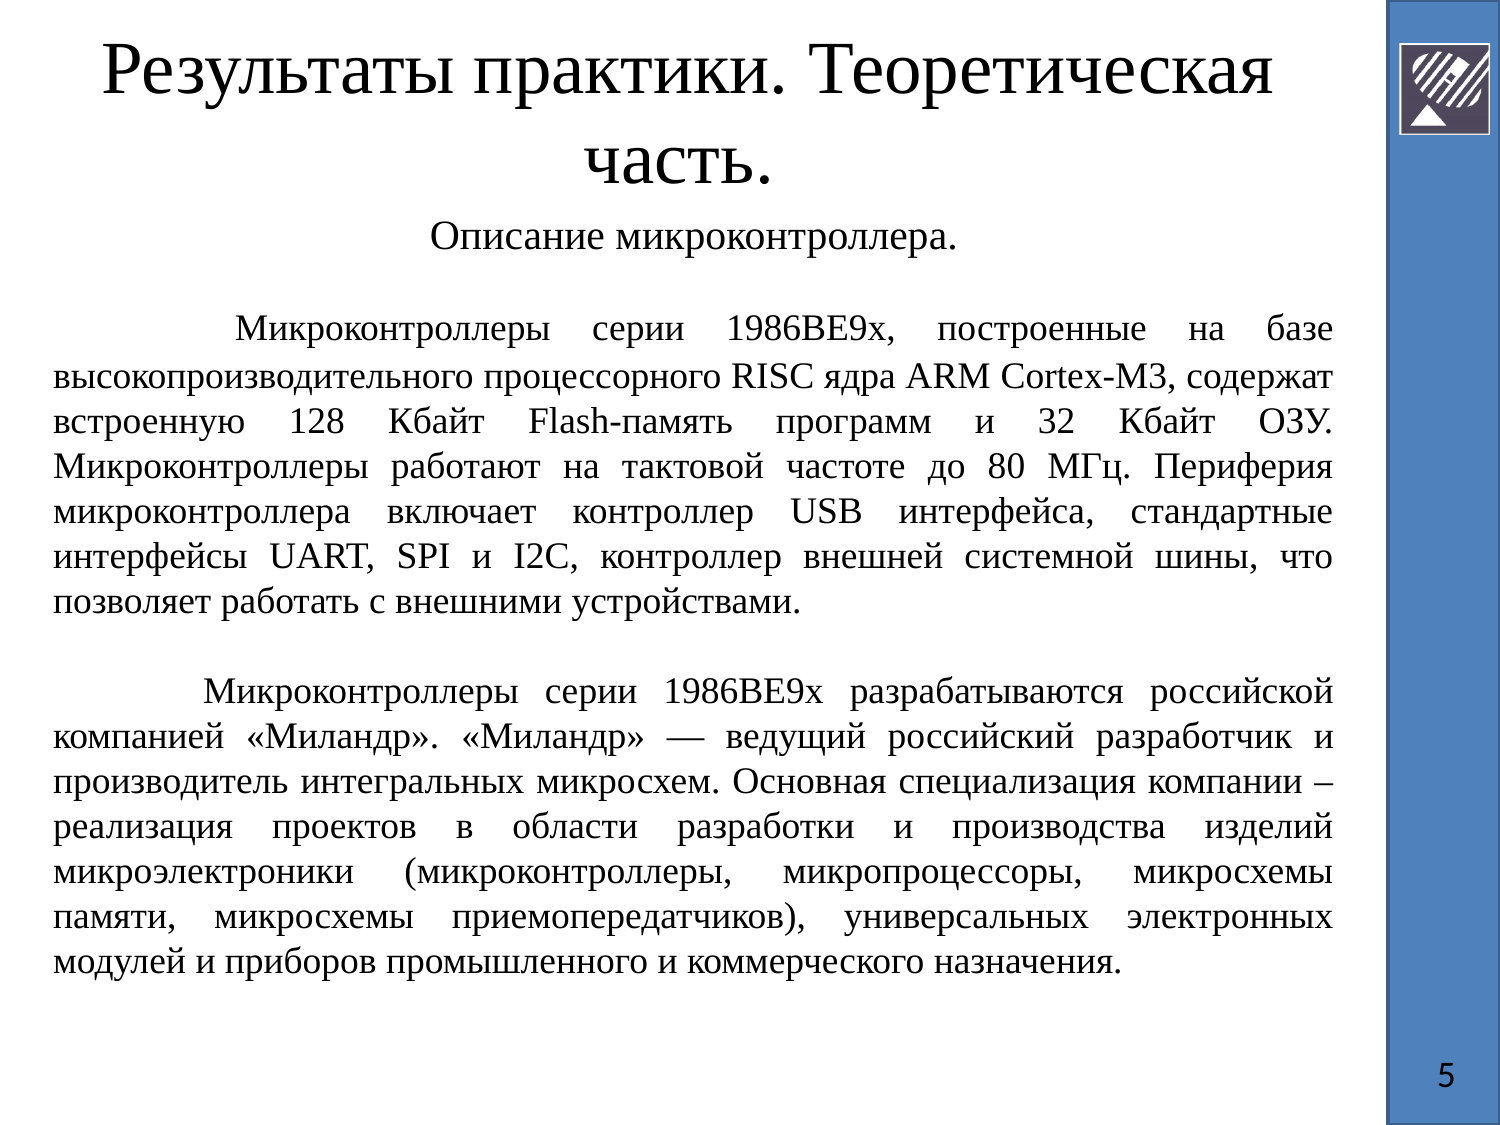

# Результаты практики. Теоретическая часть.
Описание микроконтроллера.
 	Микроконтроллеры серии 1986ВЕ9x, построенные на базе высокопроизводительного процессорного RISC ядра ARM Cortex-M3, содержат встроенную 128 Кбайт Flash-память программ и 32 Кбайт ОЗУ. Микроконтроллеры работают на тактовой частоте до 80 МГц. Периферия микроконтроллера включает контроллер USB интерфейса, стандартные интерфейсы UART, SPI и I2C, контроллер внешней системной шины, что позволяет работать с внешними устройствами.

	Микроконтроллеры серии 1986ВЕ9x разрабатываются российской компанией «Миландр». «Миландр» — ведущий российский разработчик и производитель интегральных микросхем. Основная специализация компании – реализация проектов в области разработки и производства изделий микроэлектроники (микроконтроллеры, микропроцессоры, микросхемы памяти, микросхемы приемопередатчиков), универсальных электронных модулей и приборов промышленного и коммерческого назначения.

5